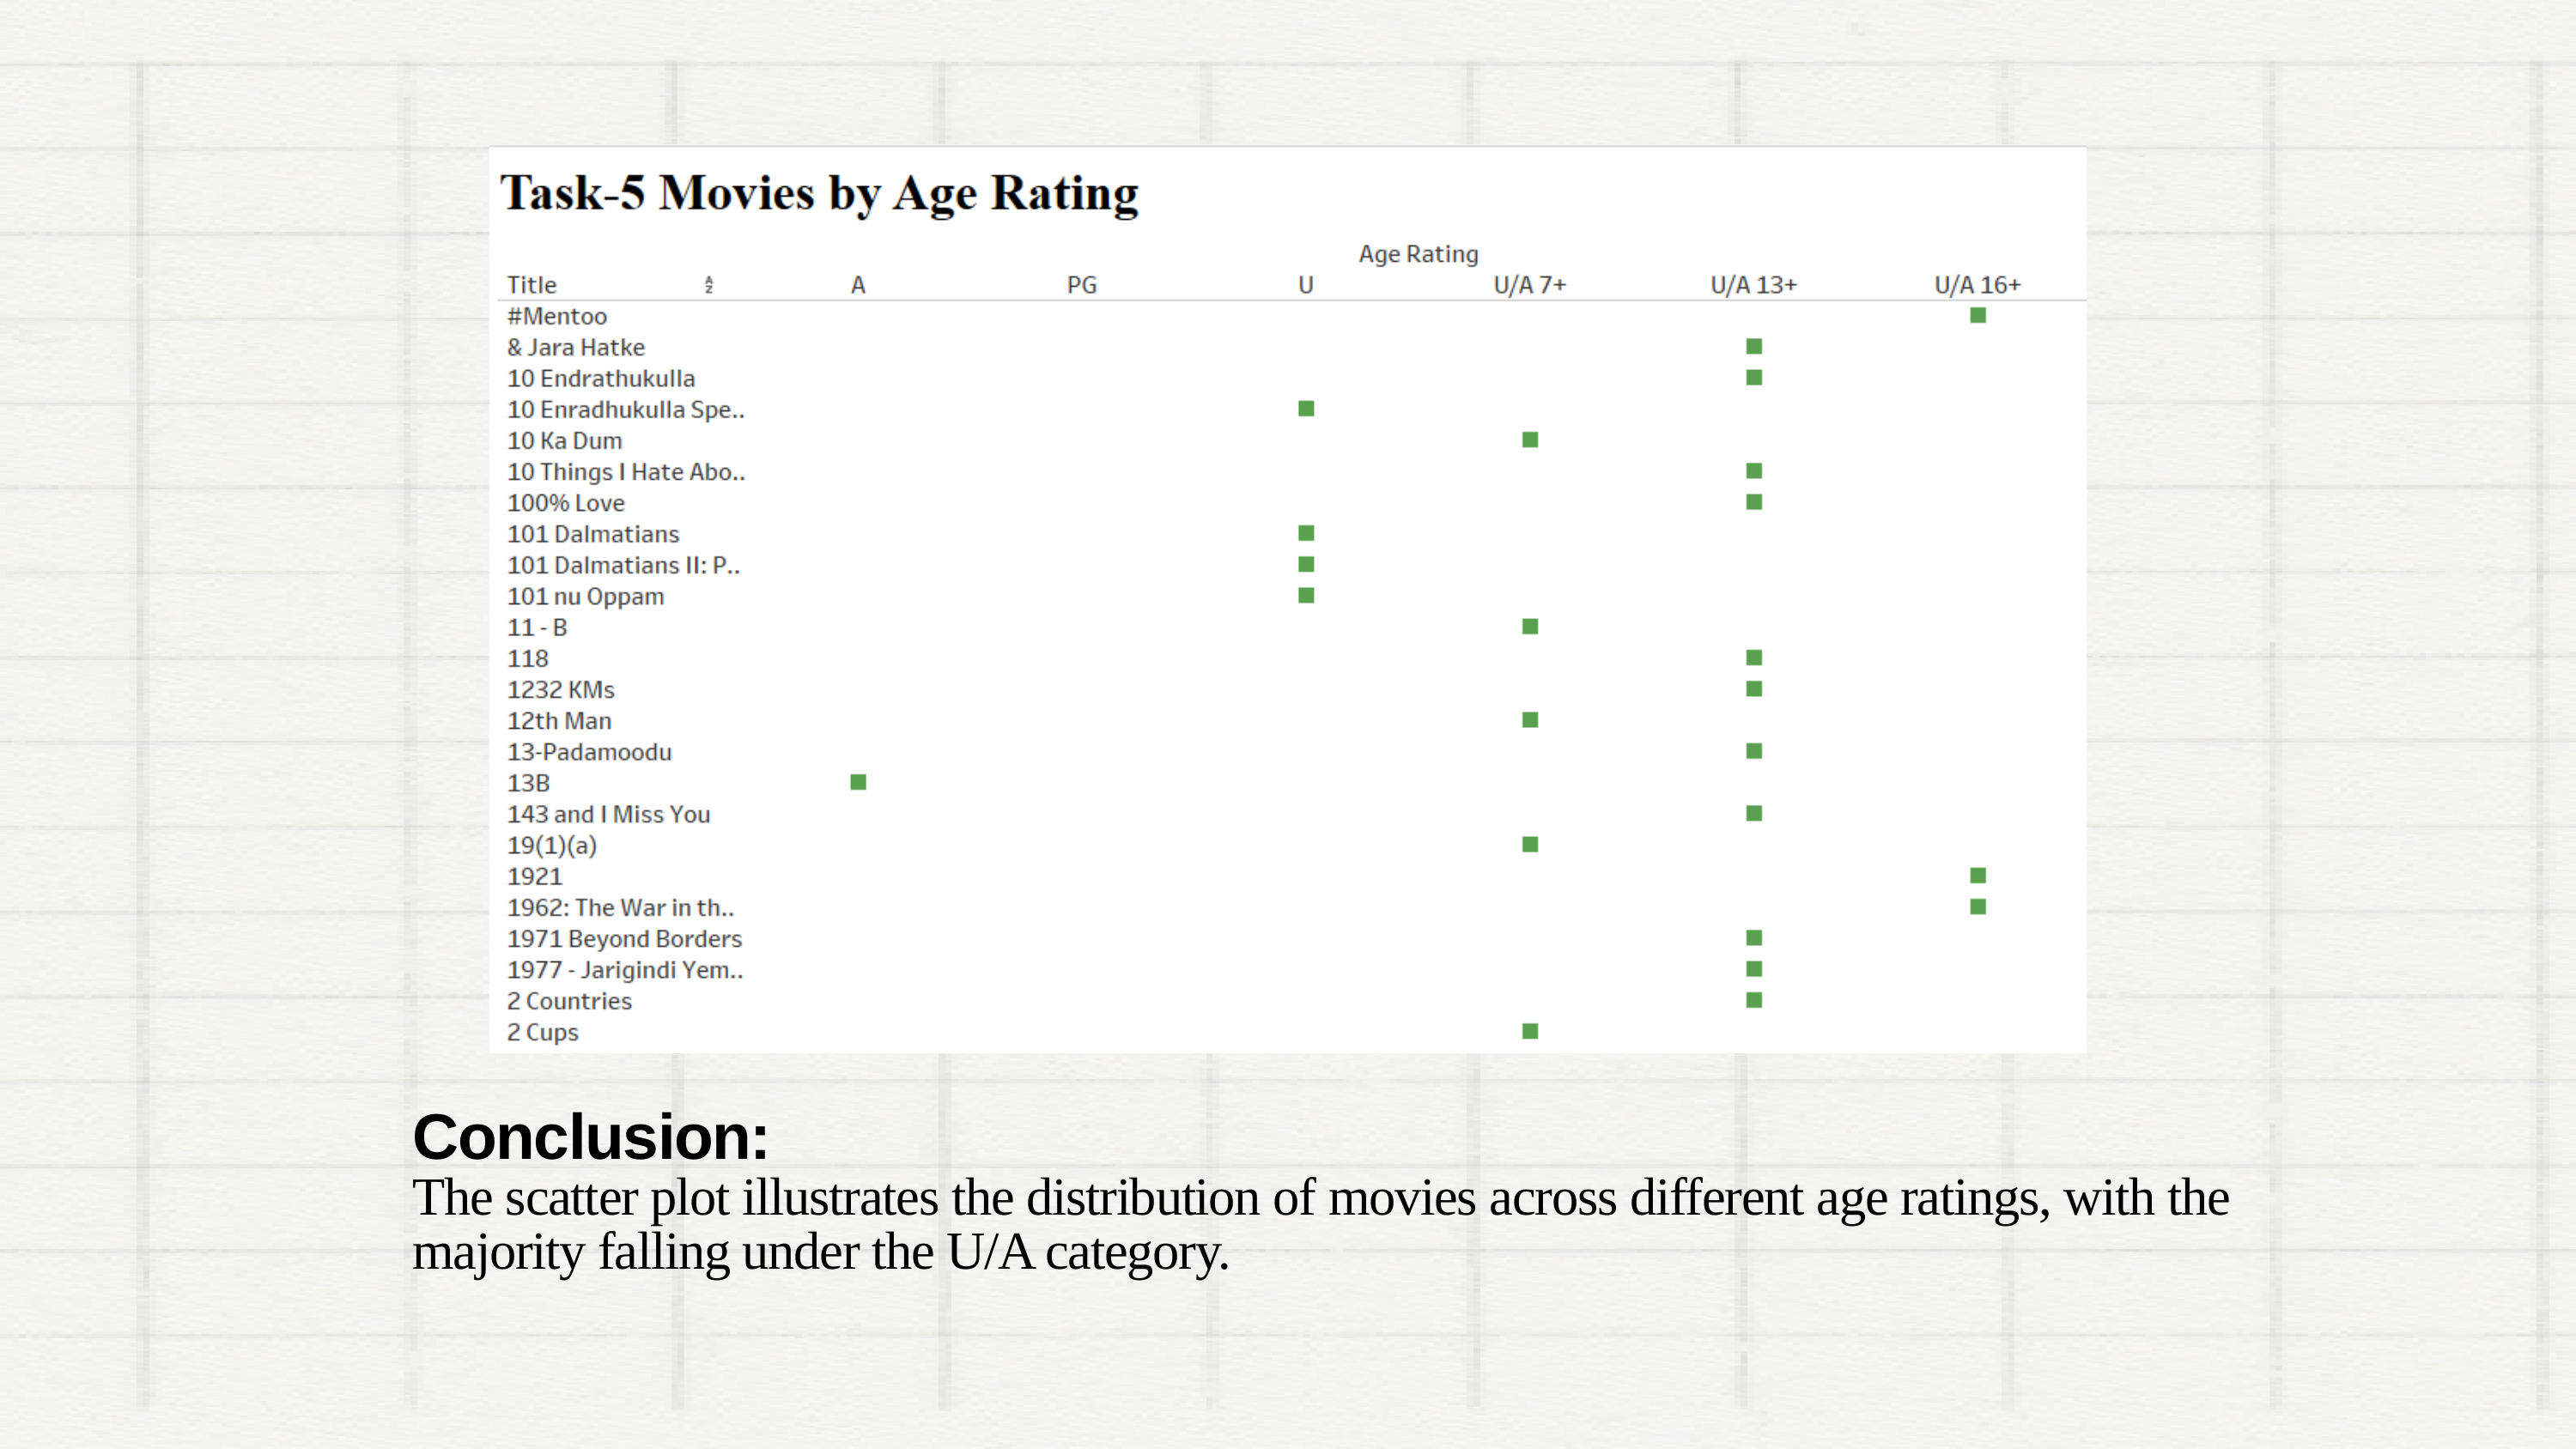

Conclusion:
The scatter plot illustrates the distribution of movies across different age ratings, with the majority falling under the U/A category.